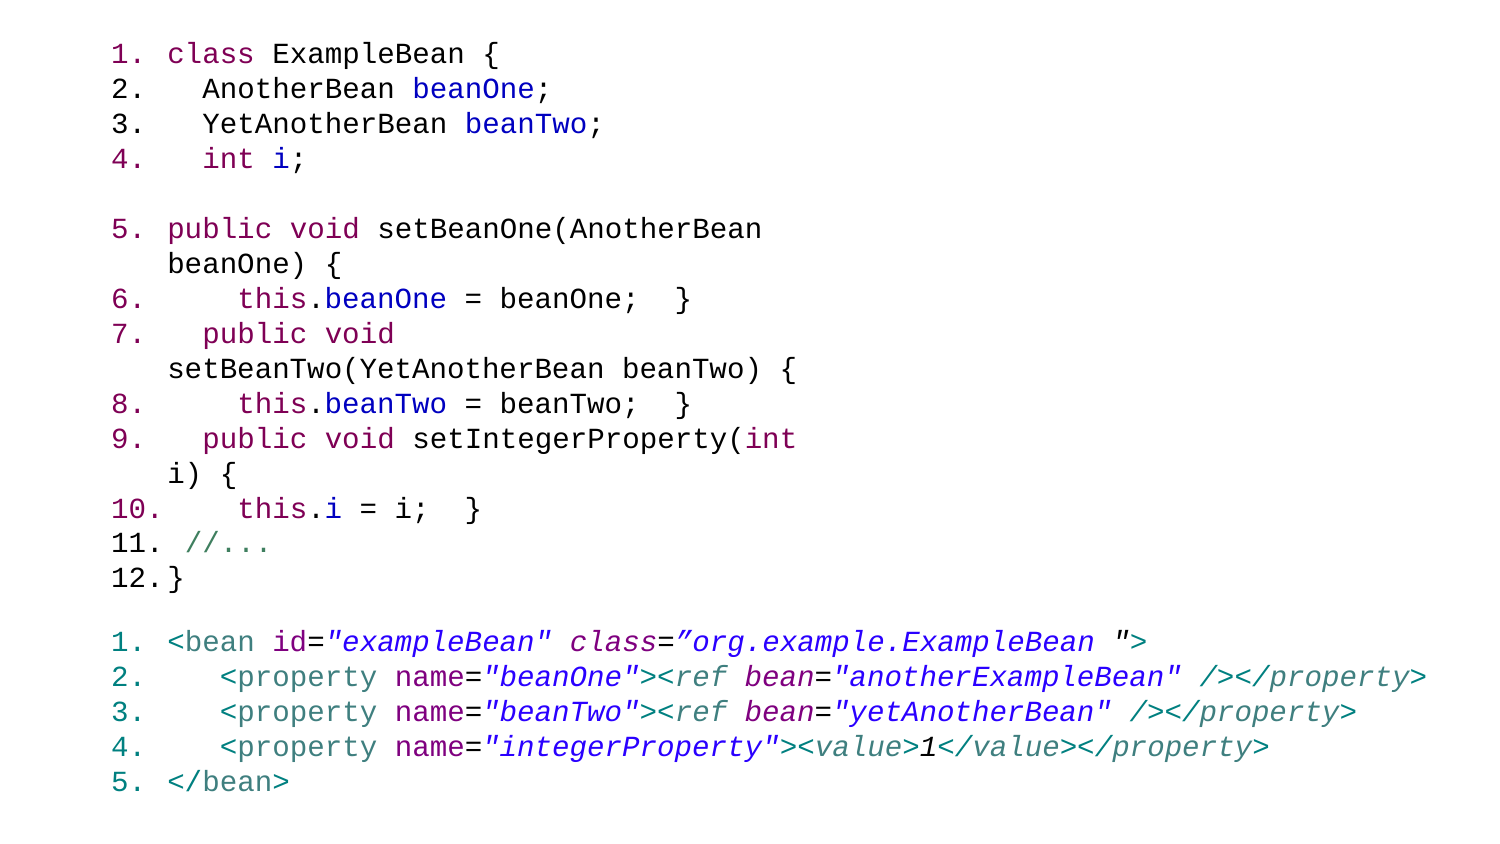

class ExampleBean {
  AnotherBean beanOne;
  YetAnotherBean beanTwo;
  int i;

public void setBeanOne(AnotherBean beanOne) {
    this.beanOne = beanOne;  }
  public void setBeanTwo(YetAnotherBean beanTwo) {
    this.beanTwo = beanTwo;  }
  public void setIntegerProperty(int i) {
    this.i = i;  }
 //...
}

<bean id="exampleBean" class=”org.example.ExampleBean ">
   <property name="beanOne"><ref bean="anotherExampleBean" /></property>
   <property name="beanTwo"><ref bean="yetAnotherBean" /></property>
   <property name="integerProperty"><value>1</value></property>
</bean>